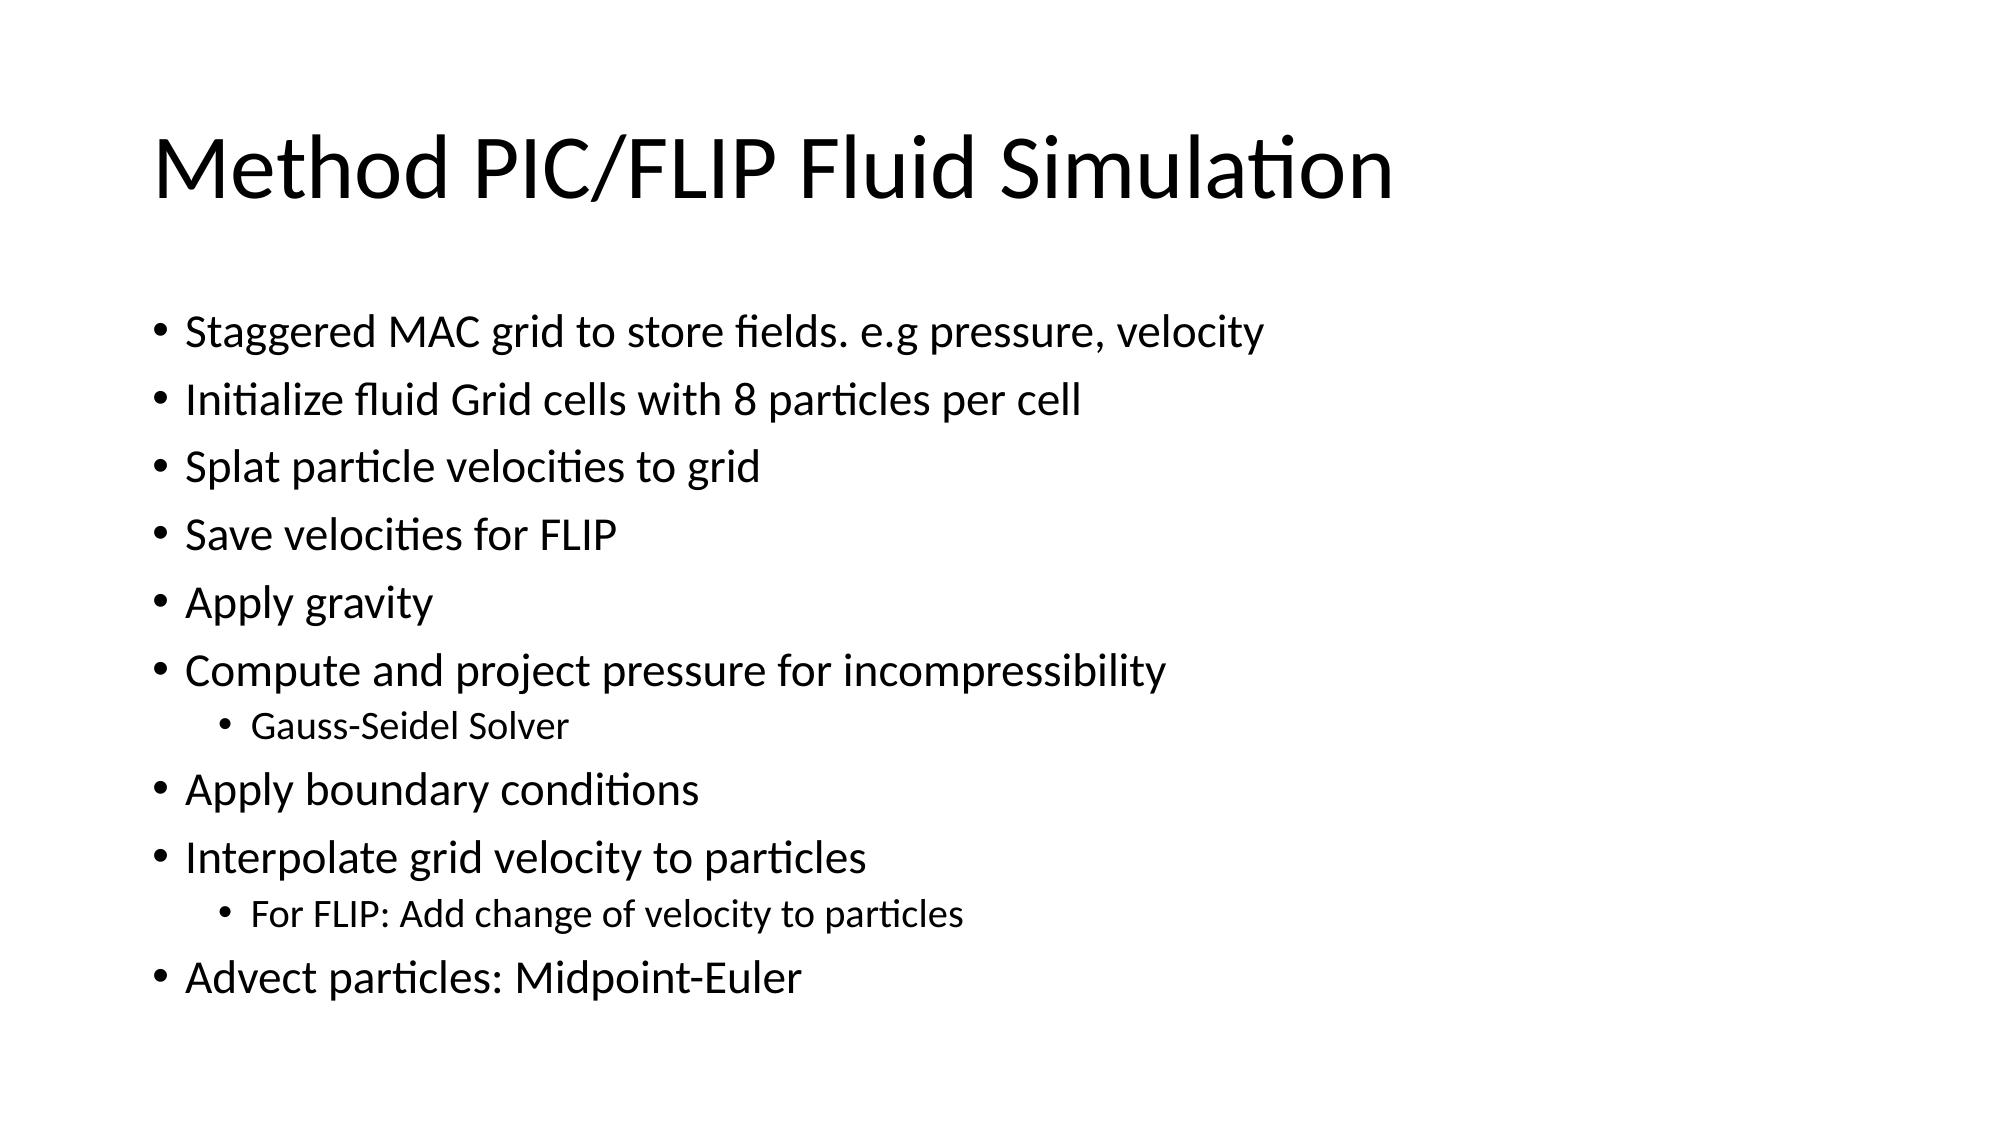

# Method PIC/FLIP Fluid Simulation
Staggered MAC grid to store fields. e.g pressure, velocity
Initialize fluid Grid cells with 8 particles per cell
Splat particle velocities to grid
Save velocities for FLIP
Apply gravity
Compute and project pressure for incompressibility
Gauss-Seidel Solver
Apply boundary conditions
Interpolate grid velocity to particles
For FLIP: Add change of velocity to particles
Advect particles: Midpoint-Euler